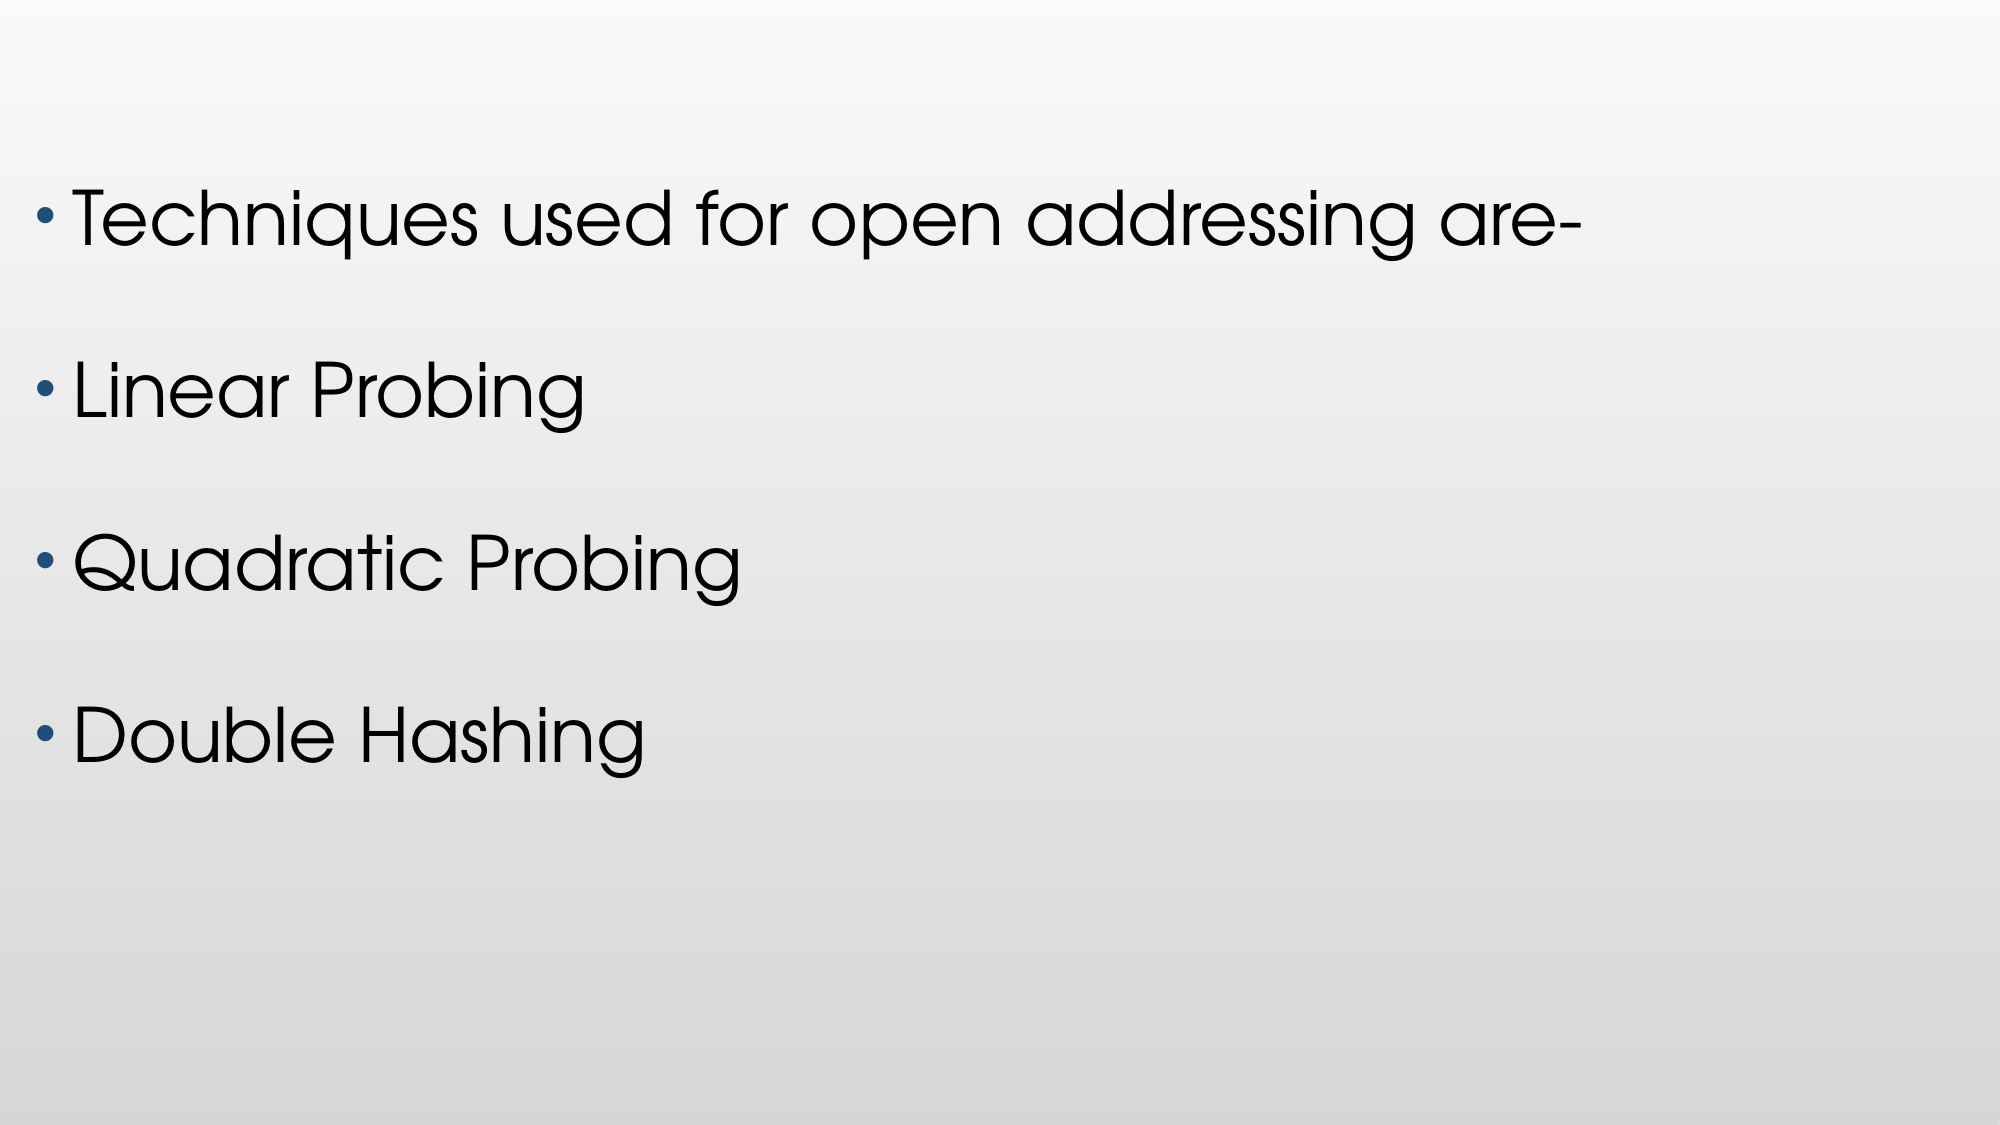

#
Techniques used for open addressing are-
Linear Probing
Quadratic Probing
Double Hashing